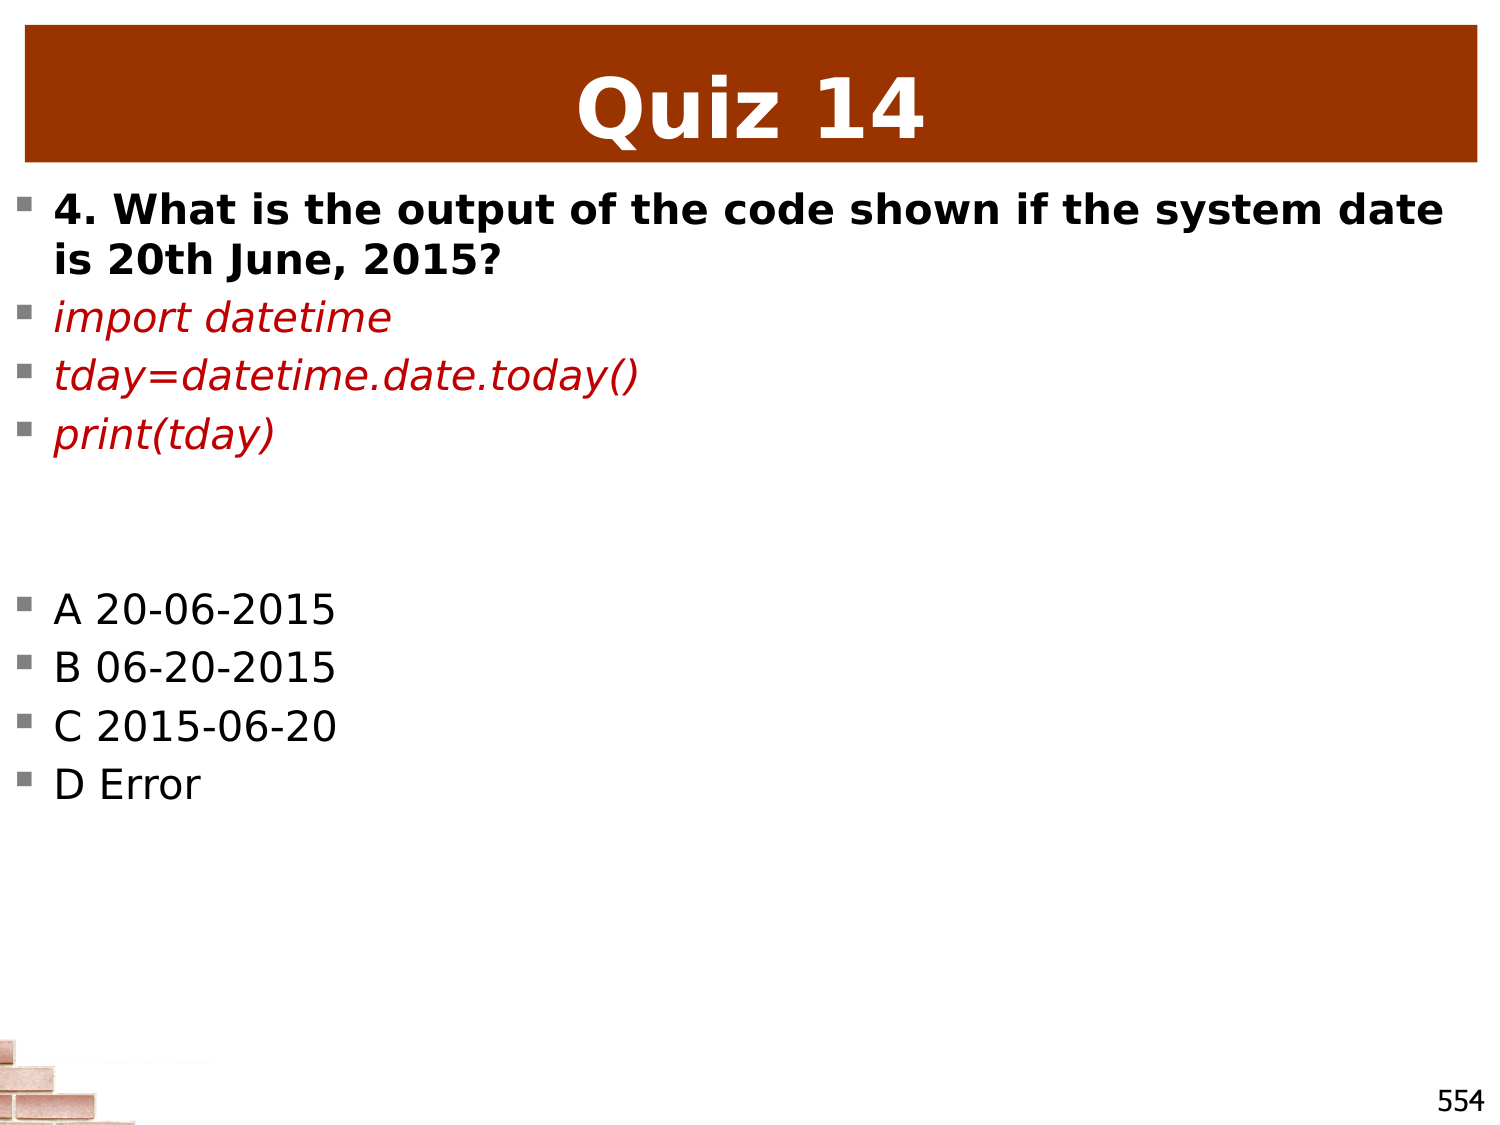

# Quiz 14
4. What is the output of the code shown if the system date is 20th June, 2015?
import datetime
tday=datetime.date.today()
print(tday)

A 20-06-2015
B 06-20-2015
C 2015-06-20
D Error

554